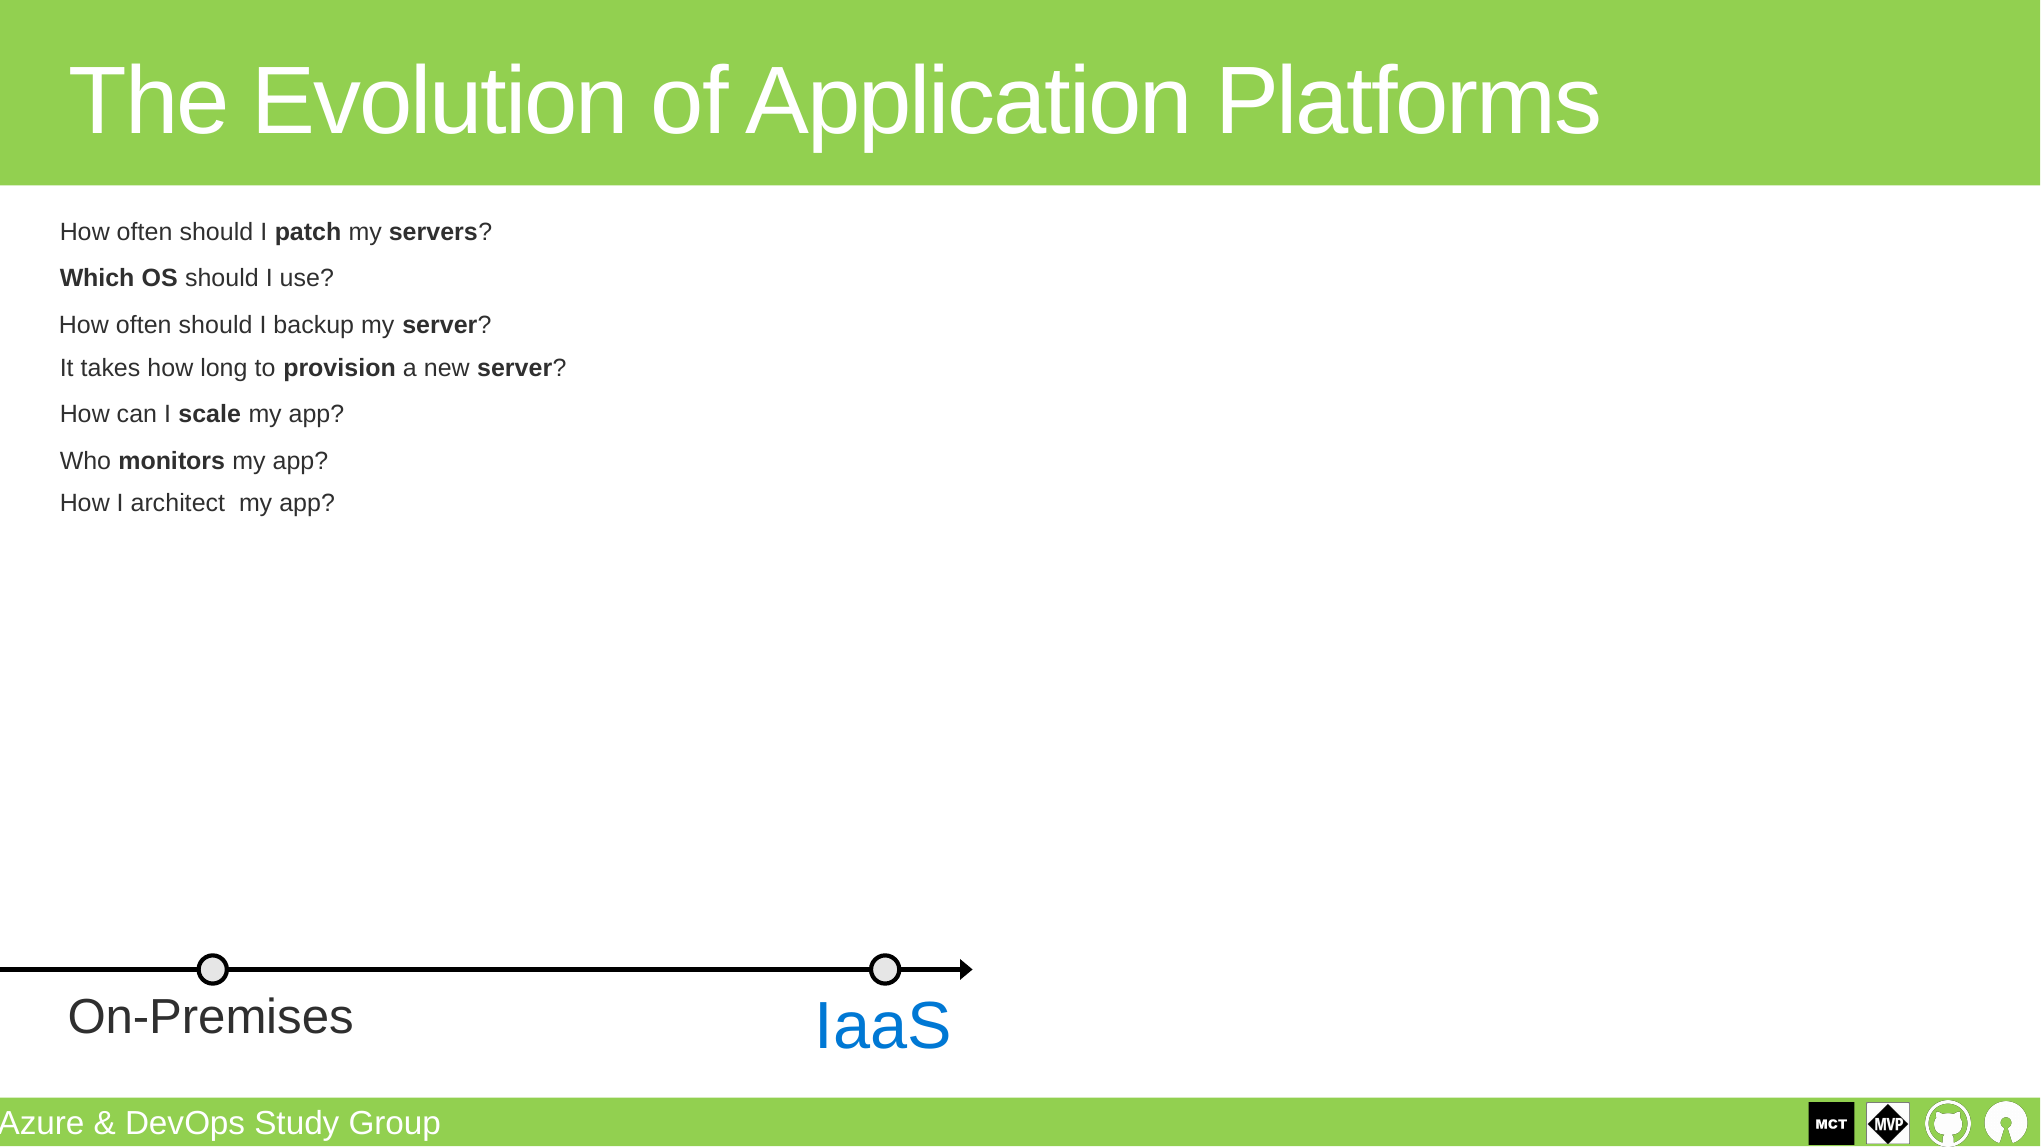

# The Evolution of Application Platforms
How often should I patch my servers?
Which OS should I use?
How often should I backup my server?
It takes how long to provision a new server?
How can I scale my app?
Who monitors my app?
How I architect  my app?

On-Premises
IaaS